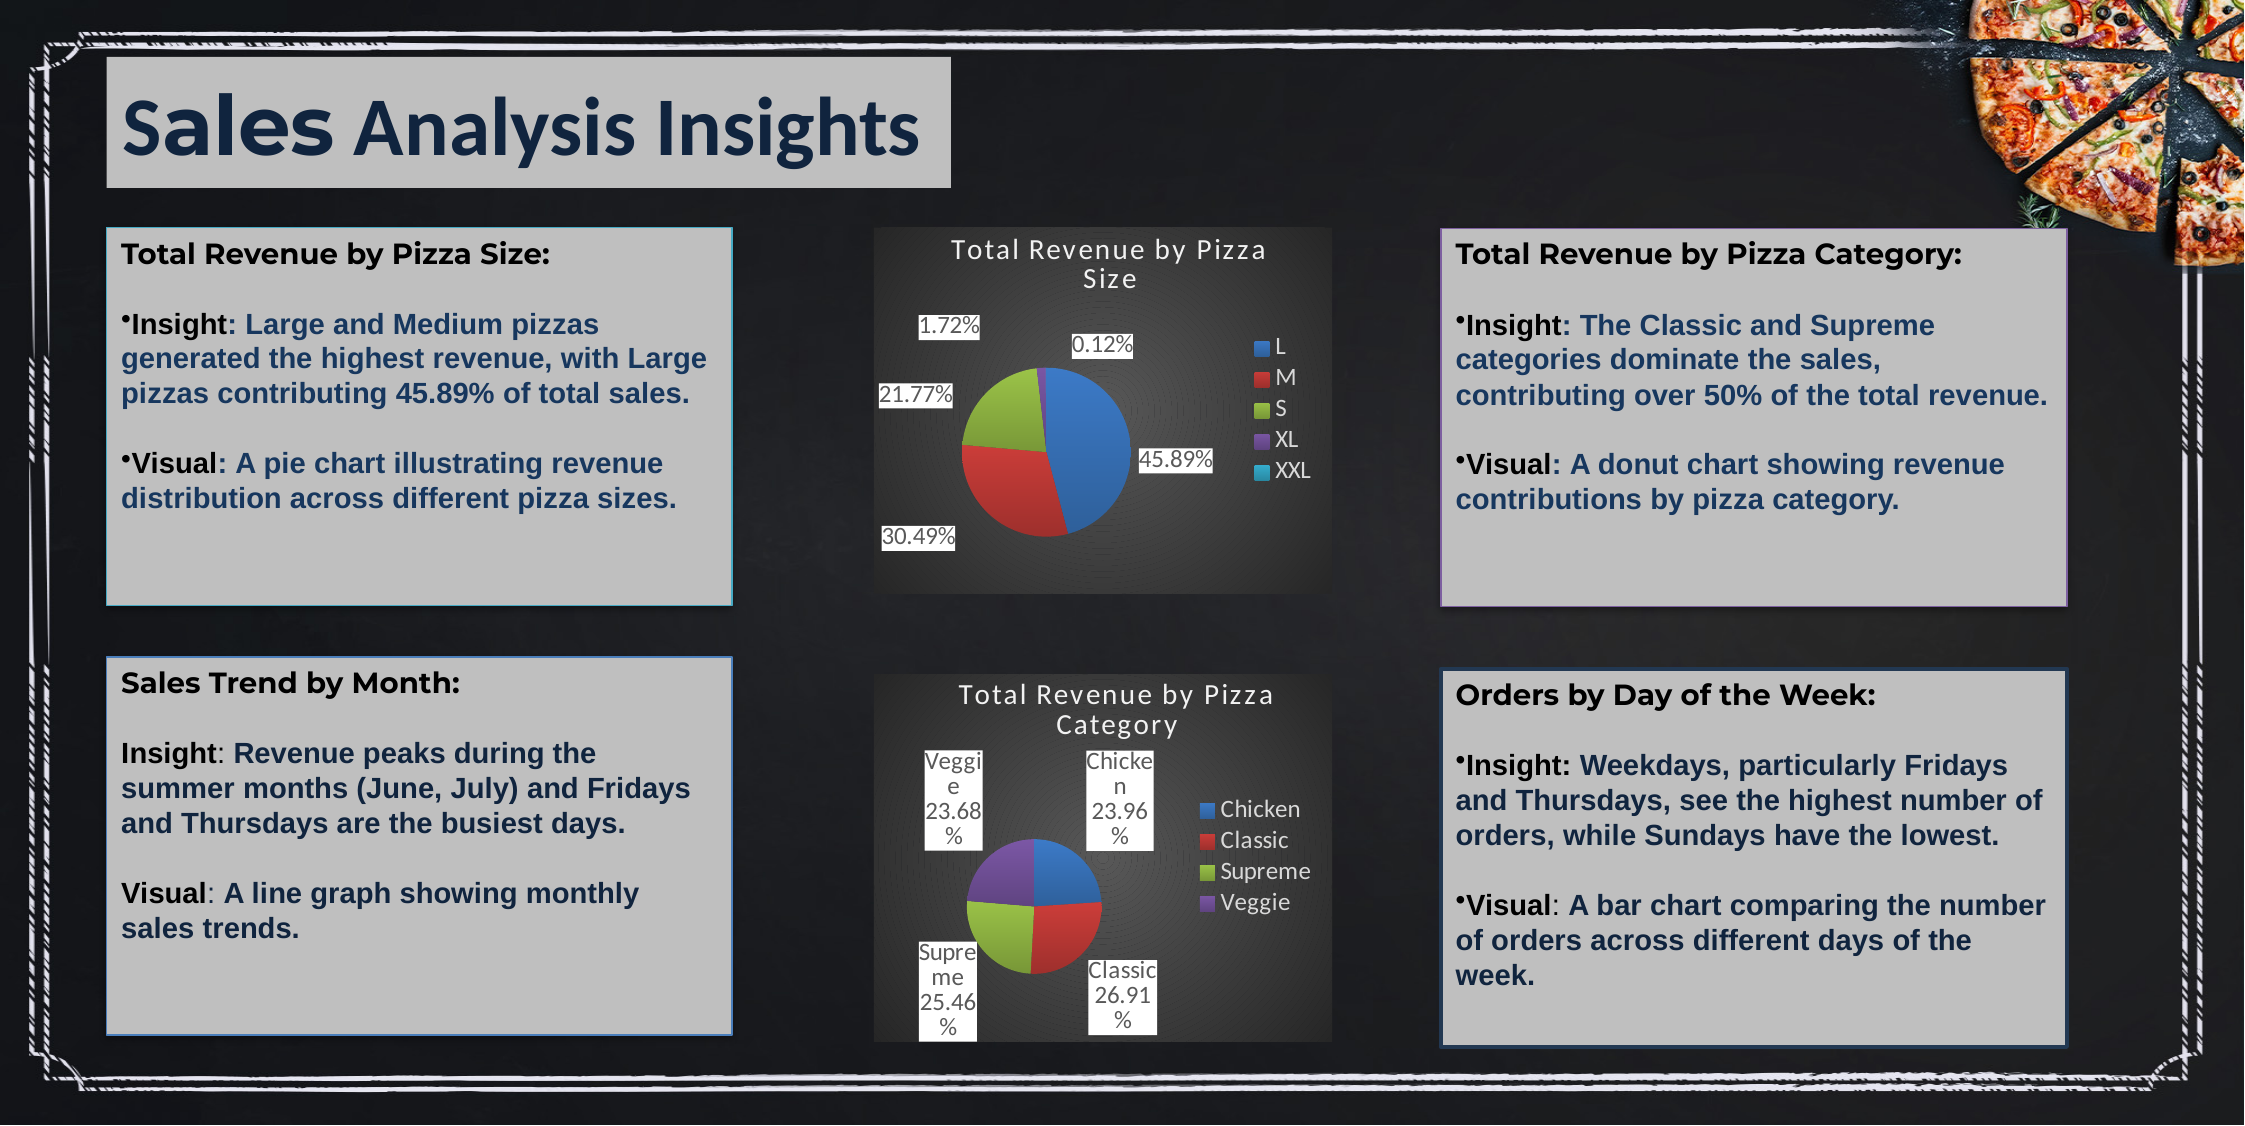

# Sales Analysis Insights
Total Revenue by Pizza Size:

Insight: Large and Medium pizzas generated the highest revenue, with Large pizzas contributing 45.89% of total sales.

Visual: A pie chart illustrating revenue distribution across different pizza sizes.

### Chart: Total Revenue by Pizza Size

| Category | Total |
|---|---|
| L | 375318.7000000087 |
| M | 249382.25 |
| S | 178076.49999999843 |
| XL | 14076.0 |
| XXL | 1006.6000000000005 |
Total Revenue by Pizza Category:

Insight: The Classic and Supreme categories dominate the sales, contributing over 50% of the total revenue.

Visual: A donut chart showing revenue contributions by pizza category.

Sales Trend by Month:

Insight: Revenue peaks during the summer months (June, July) and Fridays and Thursdays are the busiest days.

Visual: A line graph showing monthly sales trends.
Orders by Day of the Week:

Insight: Weekdays, particularly Fridays and Thursdays, see the highest number of orders, while Sundays have the lowest.

Visual: A bar chart comparing the number of orders across different days of the week.

### Chart: Total Revenue by Pizza Category

| Category | Total |
|---|---|
| Chicken | 195919.5 |
| Classic | 220053.1000000001 |
| Supreme | 208196.99999999822 |
| Veggie | 193690.45000000298 |